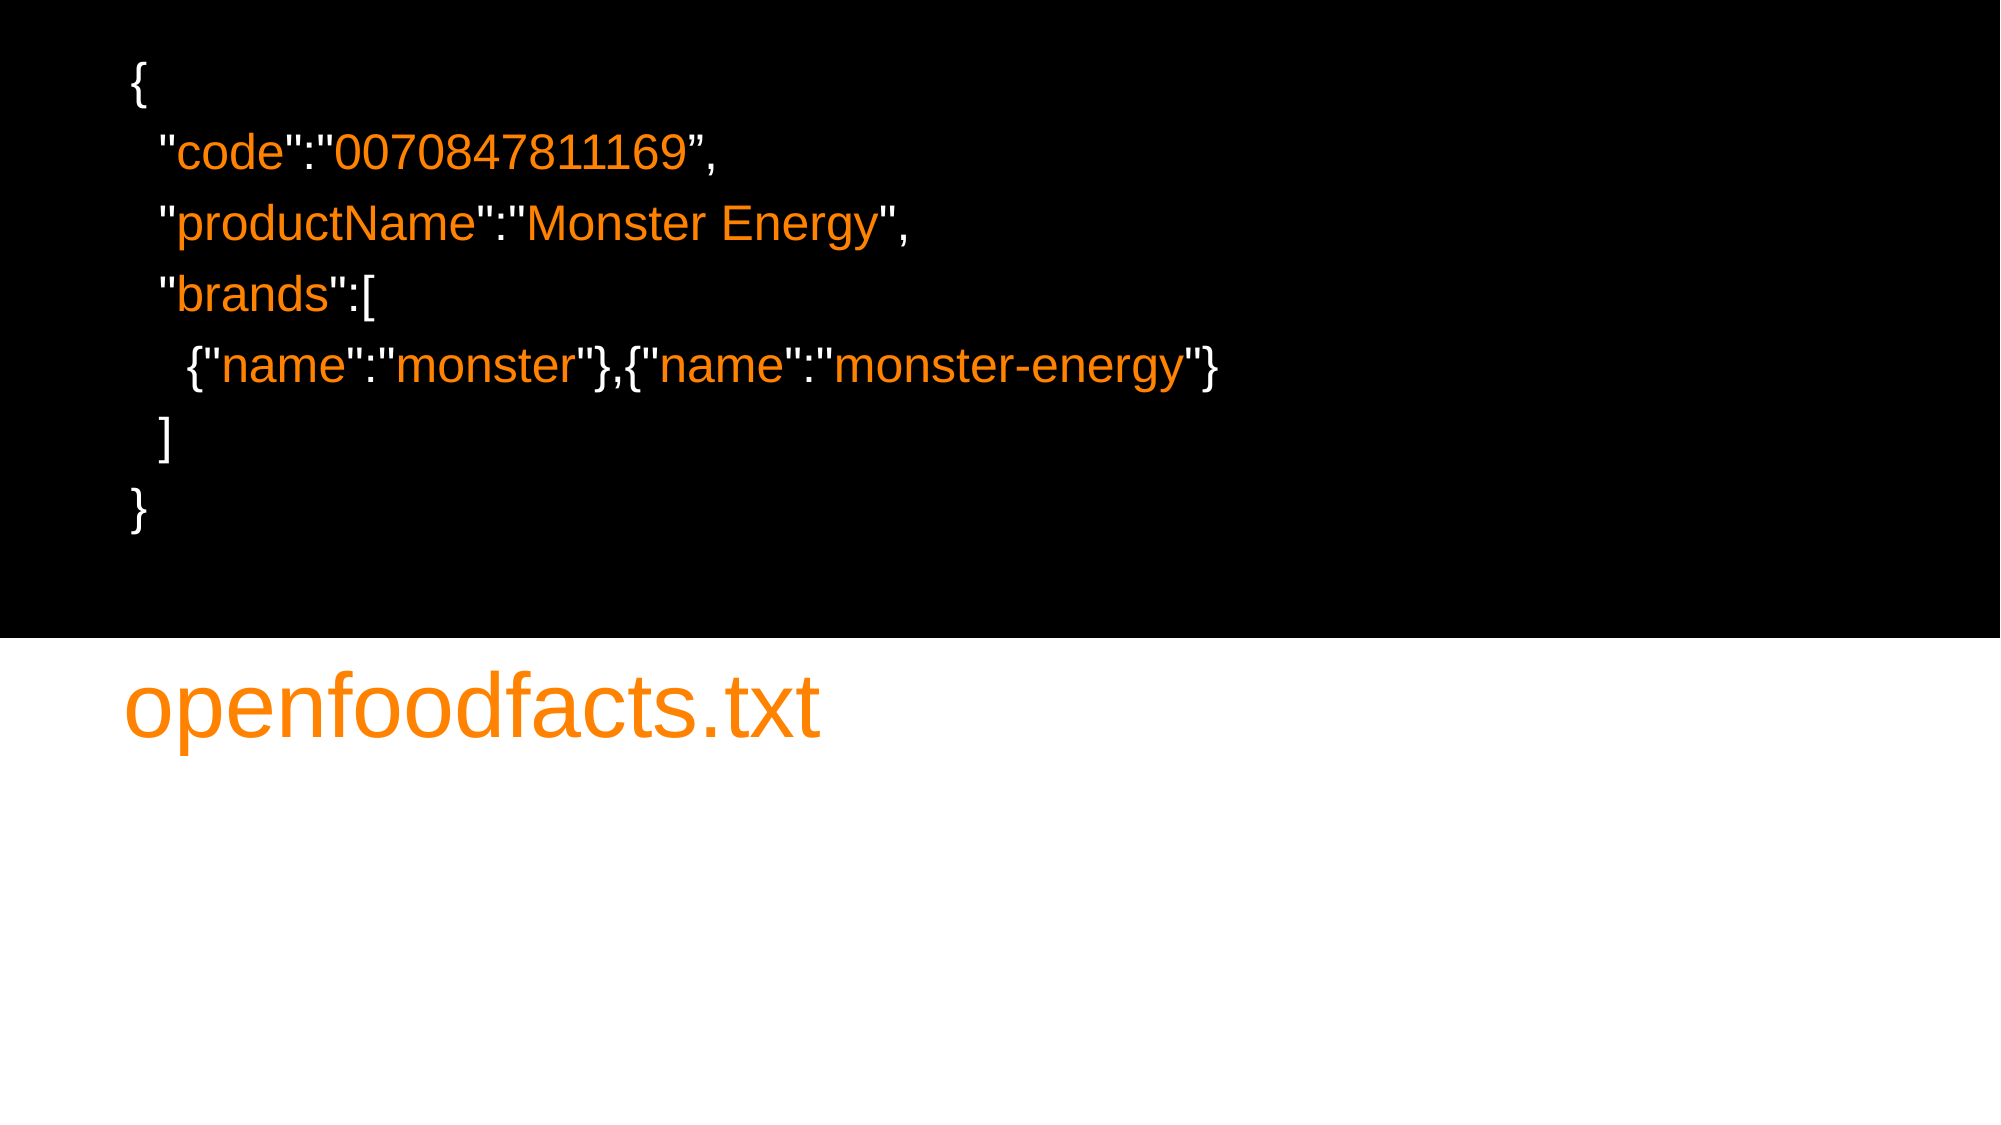

{
  "code":"0070847811169”,
  "productName":"Monster Energy",
  "brands":[
    {"name":"monster"},{"name":"monster-energy"}
  ]
}
# openfoodfacts.txt